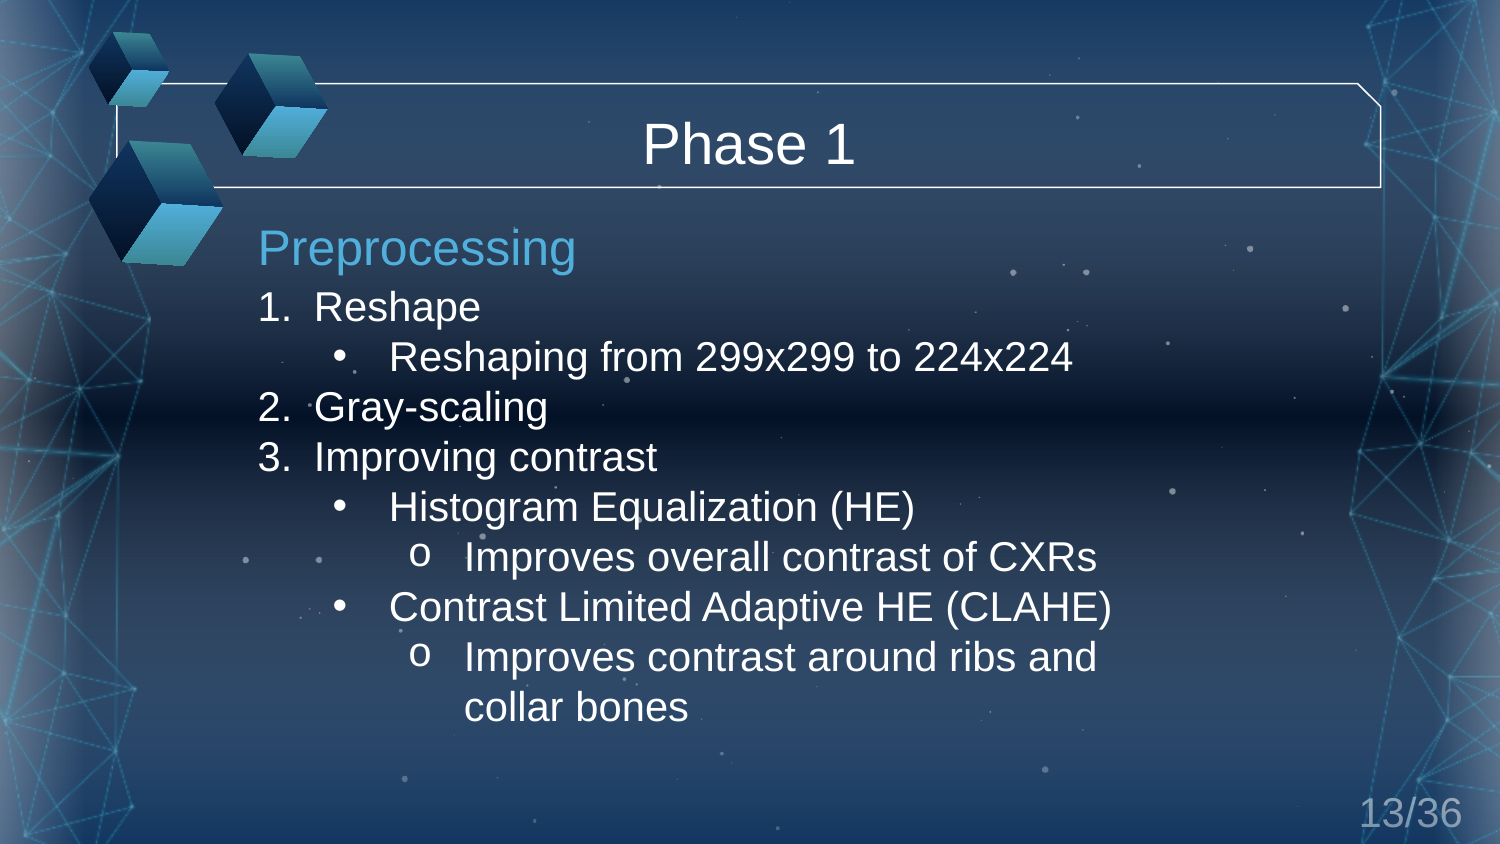

Phase 1

# Preprocessing
Reshape
Reshaping from 299x299 to 224x224
Gray-scaling
Improving contrast
Histogram Equalization (HE)
Improves overall contrast of CXRs
Contrast Limited Adaptive HE (CLAHE)
Improves contrast around ribs and collar bones